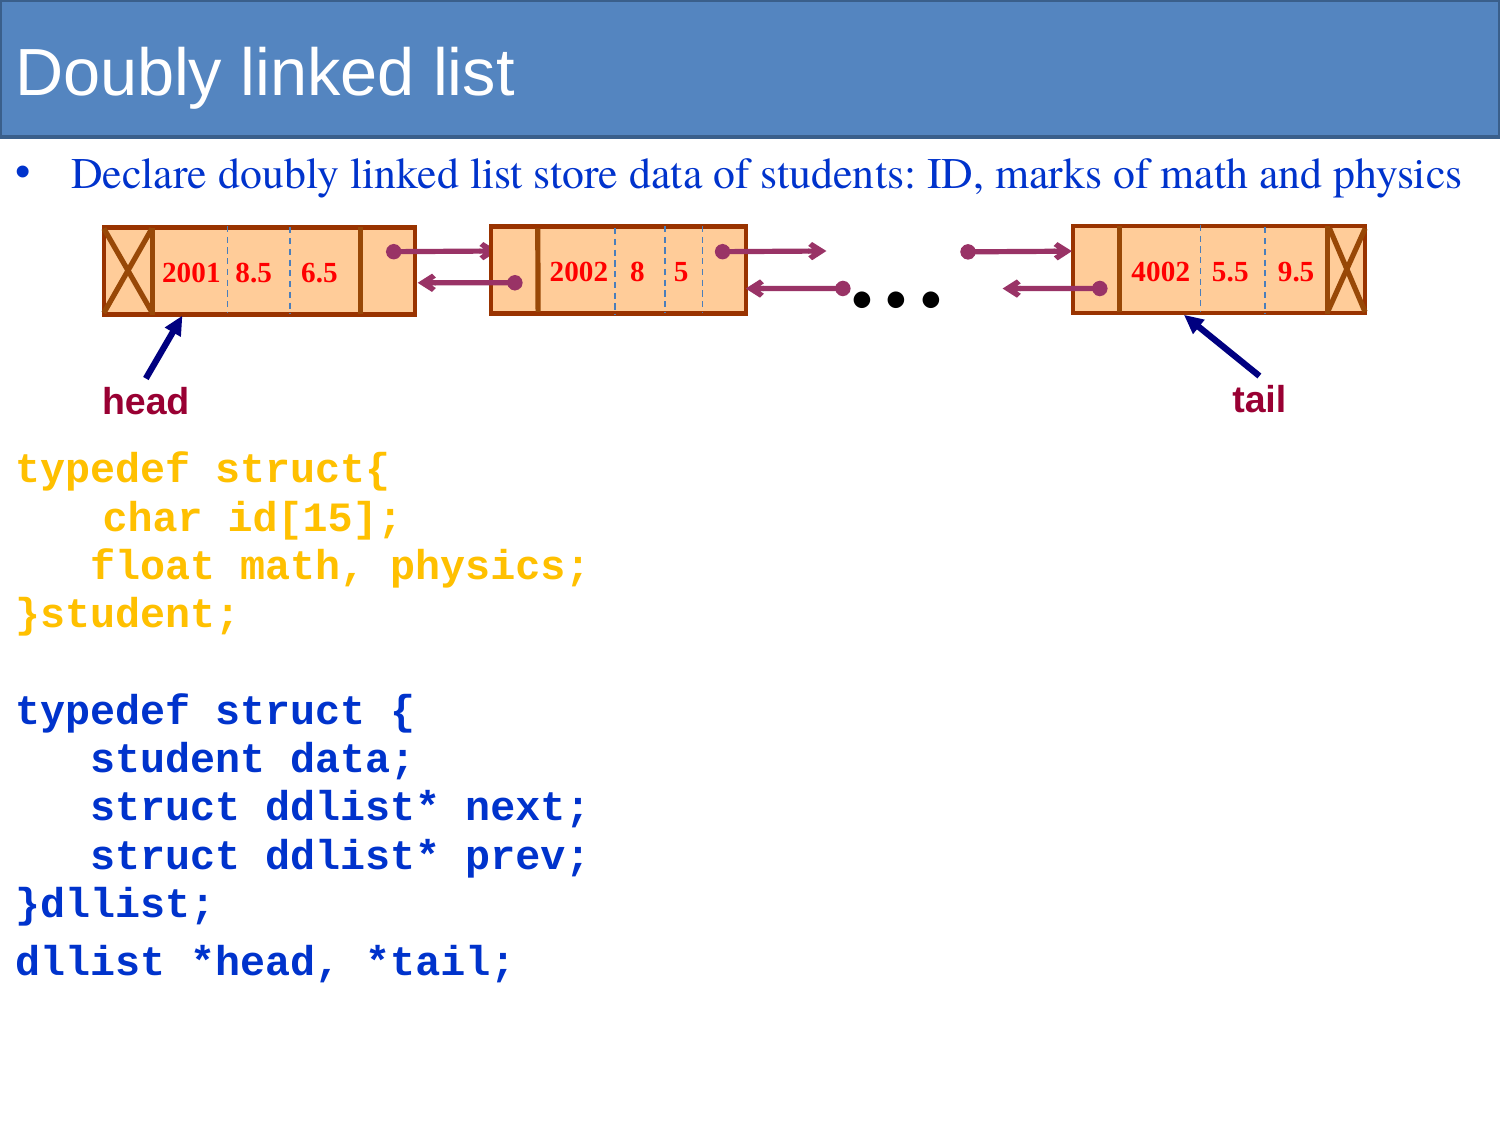

# Doubly linked list
Declare doubly linked list store data of students: ID, marks of math and physics

typedef struct{
	char id[15];
   float math, physics;
}student;

typedef struct {
   student data;
   struct ddlist* next;
   struct ddlist* prev;
}dllist;
dllist *head, *tail;

…
      4002   5.5    9.5
      2002   8    5
      2001  8.5    6.5

tail
head